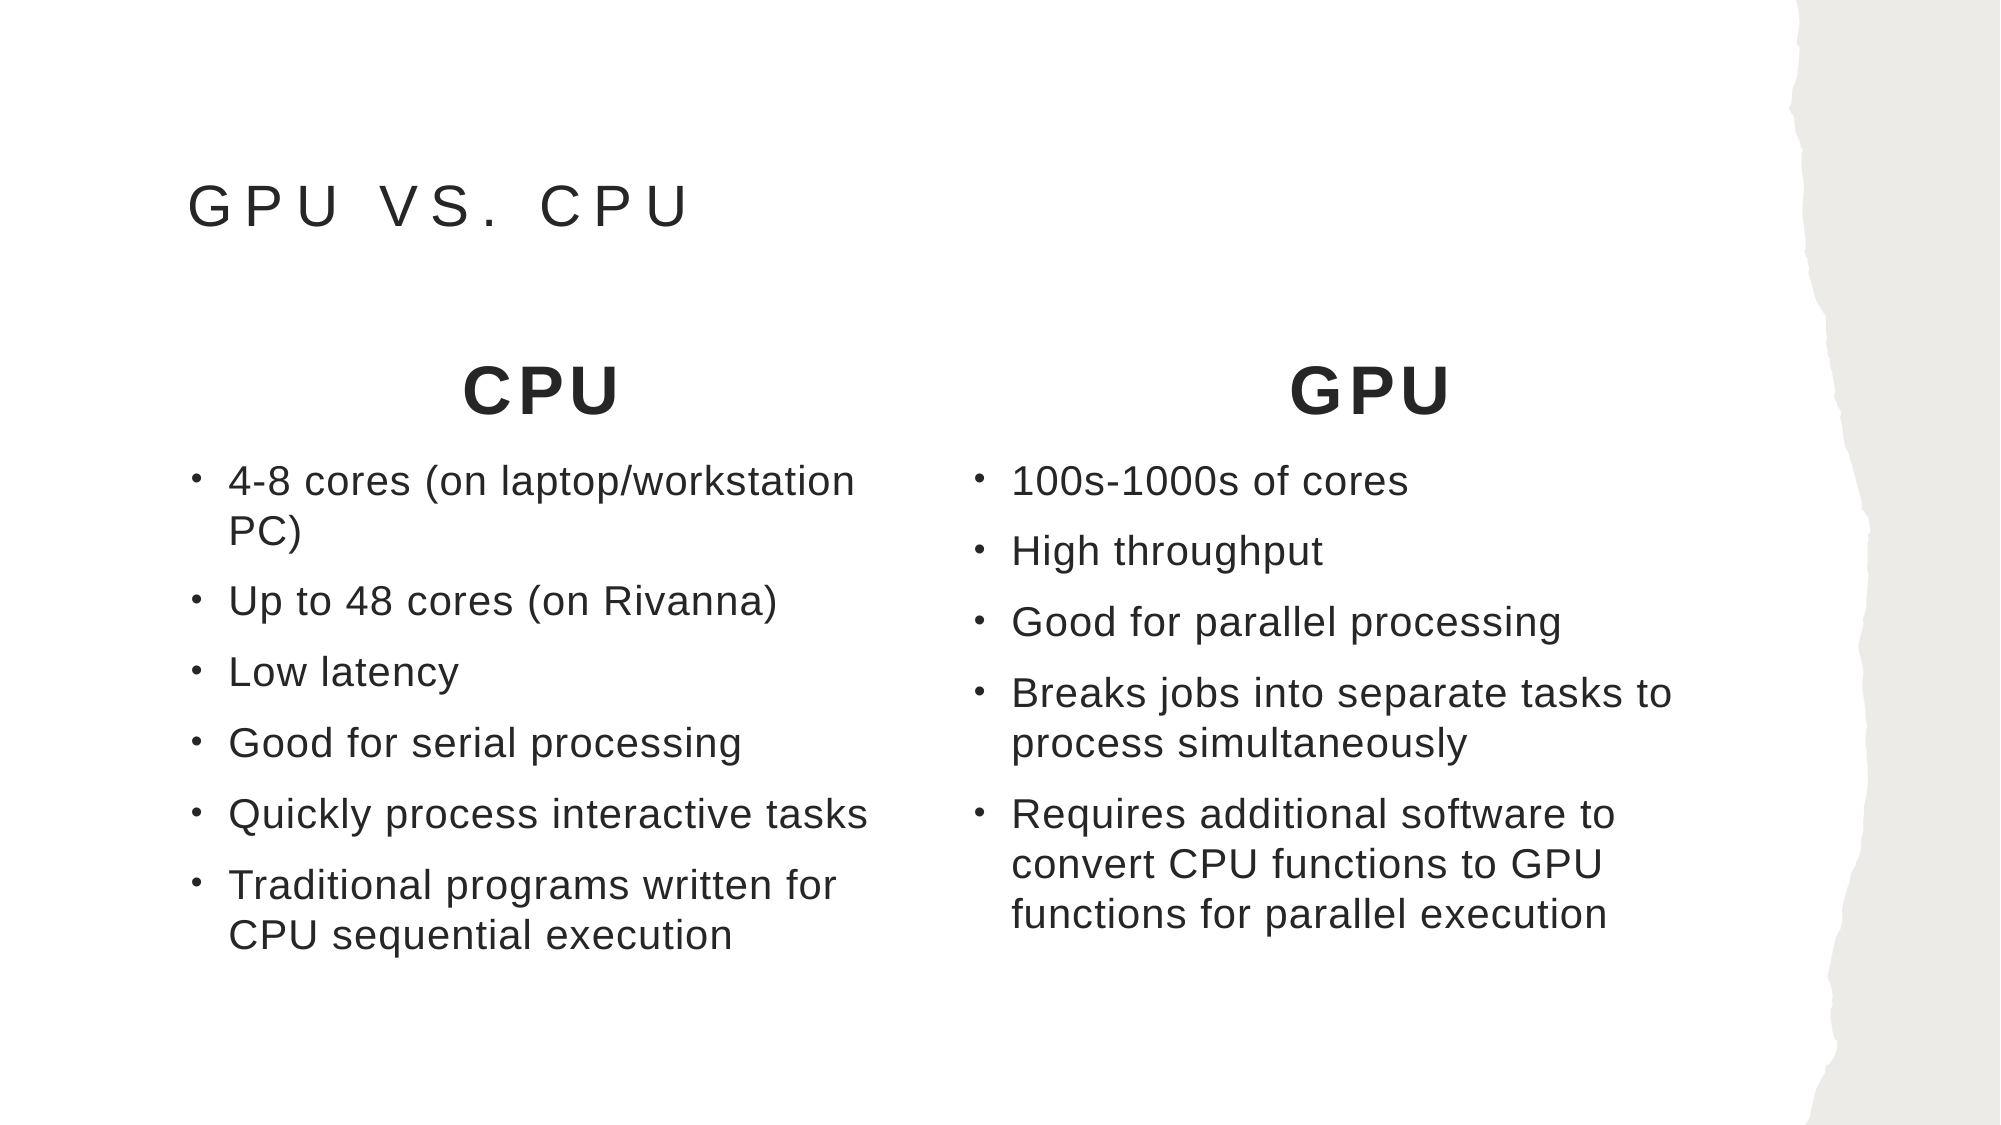

# GPU vs. cpu
CPU
GPU
100s-1000s of cores
High throughput
Good for parallel processing
Breaks jobs into separate tasks to process simultaneously
Requires additional software to convert CPU functions to GPU functions for parallel execution
4-8 cores (on laptop/workstation PC)
Up to 48 cores (on Rivanna)
Low latency
Good for serial processing
Quickly process interactive tasks
Traditional programs written for CPU sequential execution